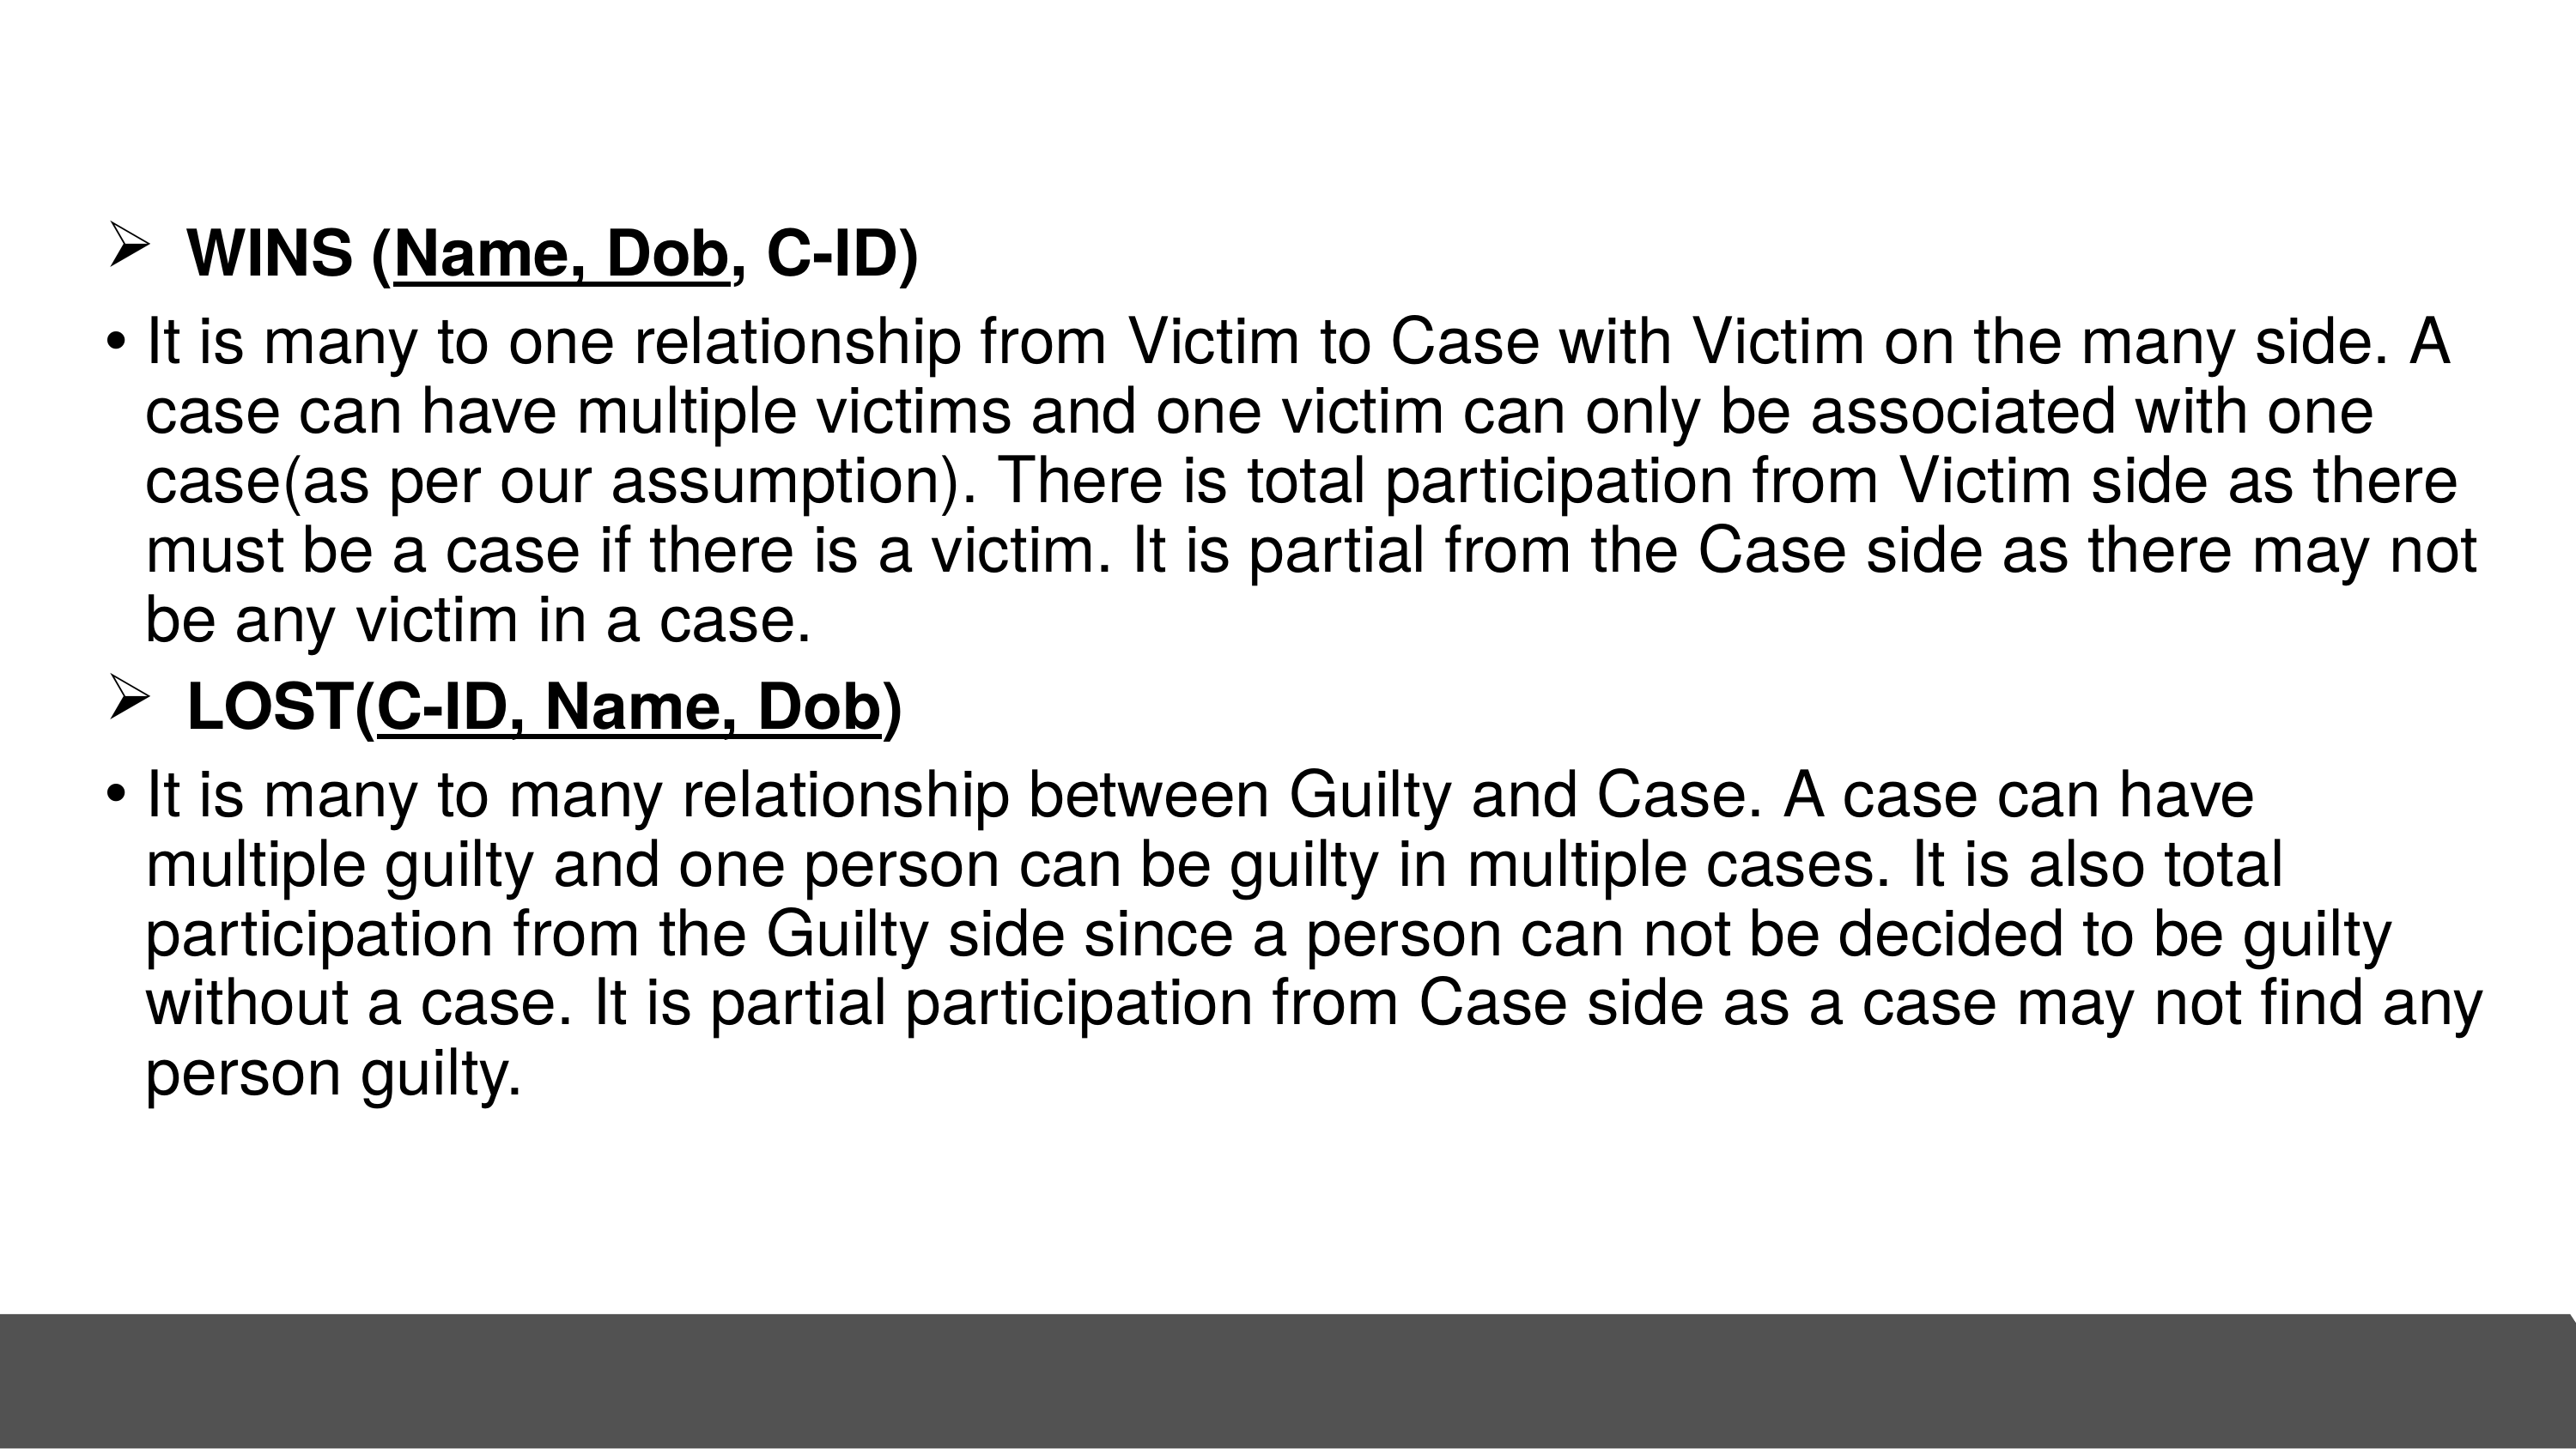

WINS (Name, Dob, C-ID)
It is many to one relationship from Victim to Case with Victim on the many side. A case can have multiple victims and one victim can only be associated with one case(as per our assumption). There is total participation from Victim side as there must be a case if there is a victim. It is partial from the Case side as there may not be any victim in a case.
LOST(C-ID, Name, Dob)
It is many to many relationship between Guilty and Case. A case can have multiple guilty and one person can be guilty in multiple cases. It is also total participation from the Guilty side since a person can not be decided to be guilty without a case. It is partial participation from Case side as a case may not find any person guilty.